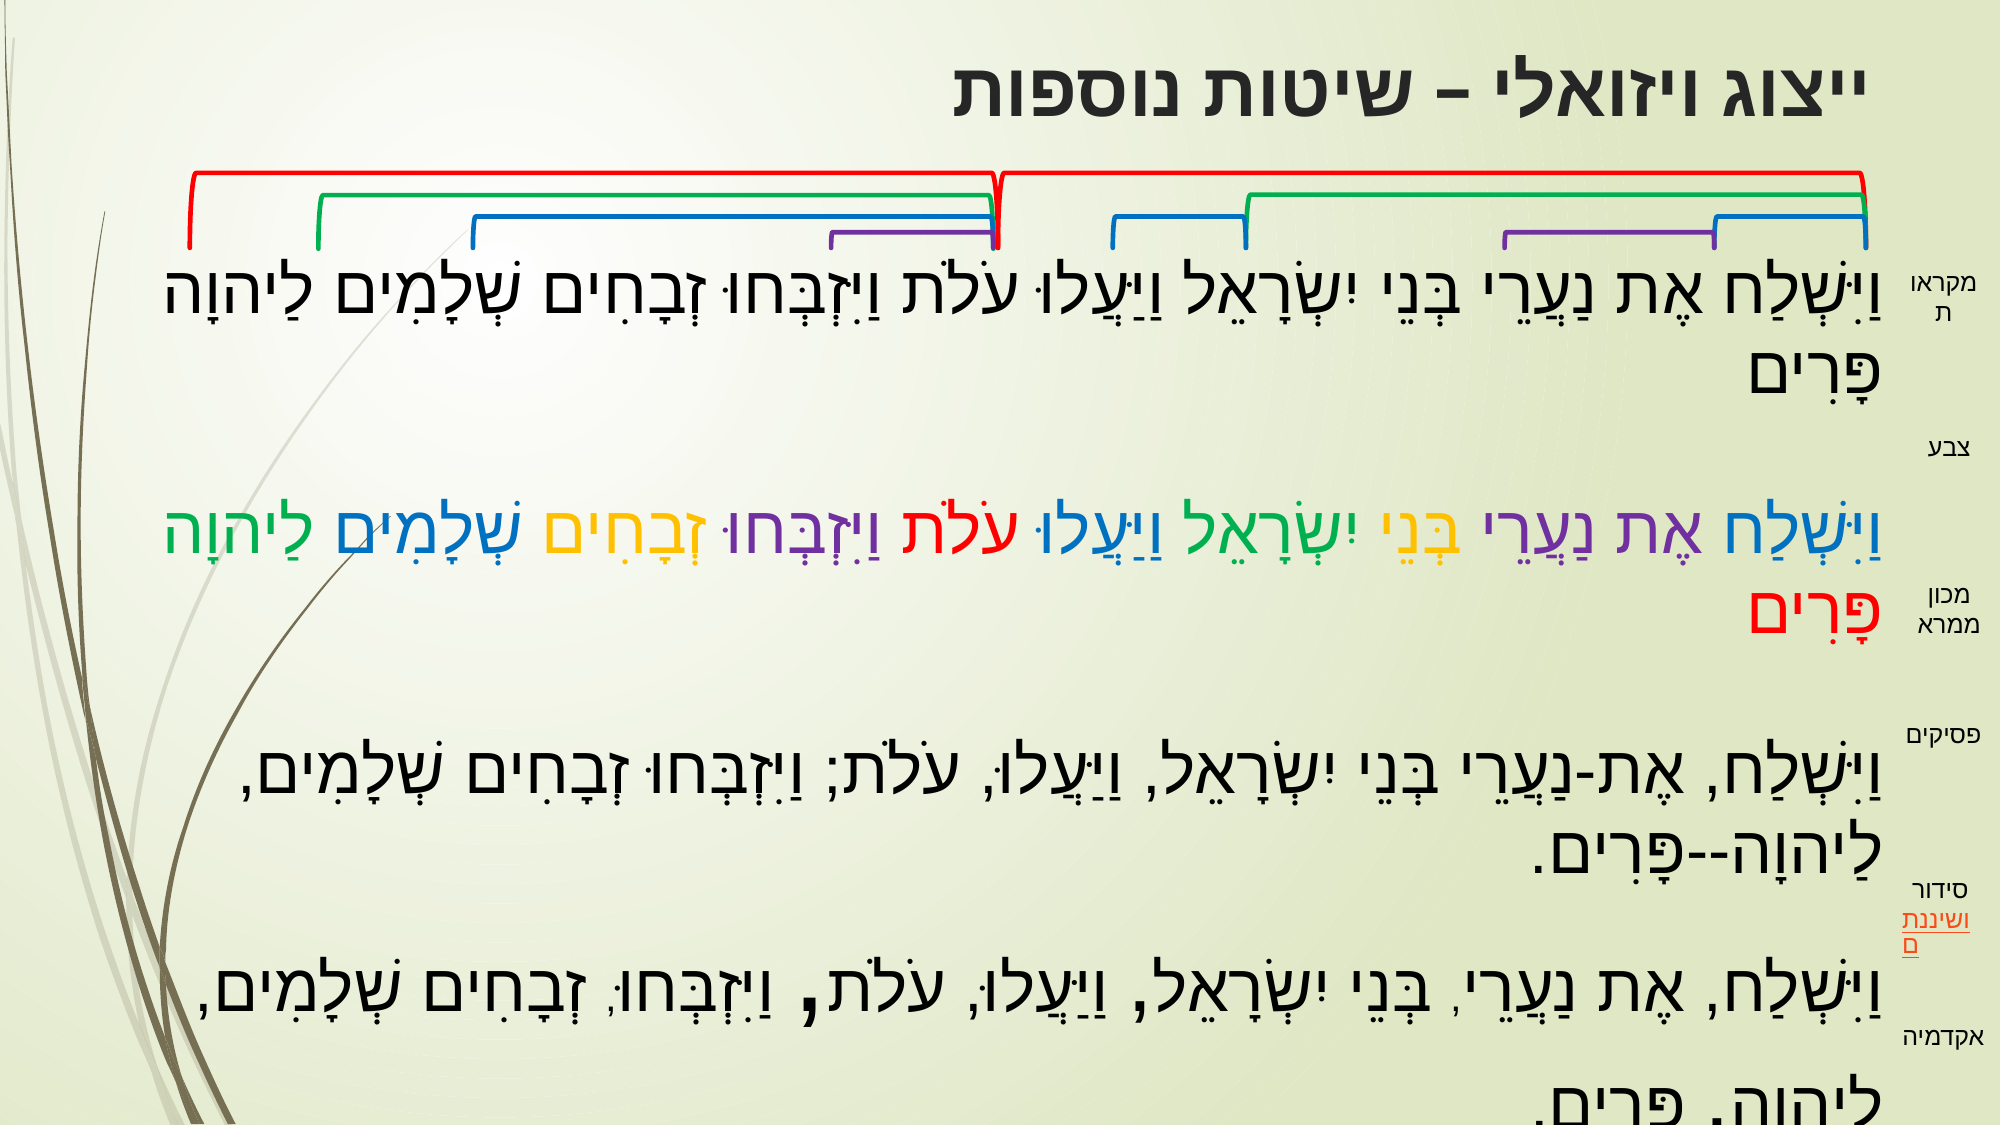

# ייצוג ויזואלי – שיטות נוספות

וַיִּשְׁלַח אֶת נַעֲרֵי בְּנֵי יִשְׂרָאֵל וַיַּעֲלוּ עֹלֹת וַיִּזְבְּחוּ זְבָחִים שְׁלָמִים לַיהוָה פָּרִים

וַיִּשְׁלַח אֶת נַעֲרֵי בְּנֵי יִשְׂרָאֵל וַיַּעֲלוּ עֹלֹת וַיִּזְבְּחוּ זְבָחִים שְׁלָמִים לַיהוָה פָּרִים

וַיִּשְׁלַח, אֶת-נַעֲרֵי בְּנֵי יִשְׂרָאֵל, וַיַּעֲלוּ, עֹלֹת; וַיִּזְבְּחוּ זְבָחִים שְׁלָמִים, לַיהוָה--פָּרִים.
וַיִּשְׁלַח, אֶת נַעֲרֵי, בְּנֵי יִשְׂרָאֵל, וַיַּעֲלוּ, עֹלֹת, וַיִּזְבְּחוּ, זְבָחִים שְׁלָמִים, לַיהוָה, פָּרִים.

וַיִּשְׁלַח   אֶת נַעֲרֵי  בְּנֵי יִשְׂרָאֵל     וַיַּעֲלוּ  עֹלֹת             וַיִּזְבְּחוּ  זְבָחִים שְׁלָמִים   לַיהוָה     פָּרִים

וַיִּשְׁלַח \\ אֶת נַעֲרֵי \ בְּנֵי יִשְׂרָאֵל \\\ וַיַּעֲלוּ \\ עֹלֹת \\\\ וַיִּזְבְּחוּ \ זְבָחִים שְׁלָמִים \\ לַיהוָה \\\ פָּרִים.
מקראות
צבע
מכון ממרא
פסיקים
סידור ושיננתם
אקדמיה